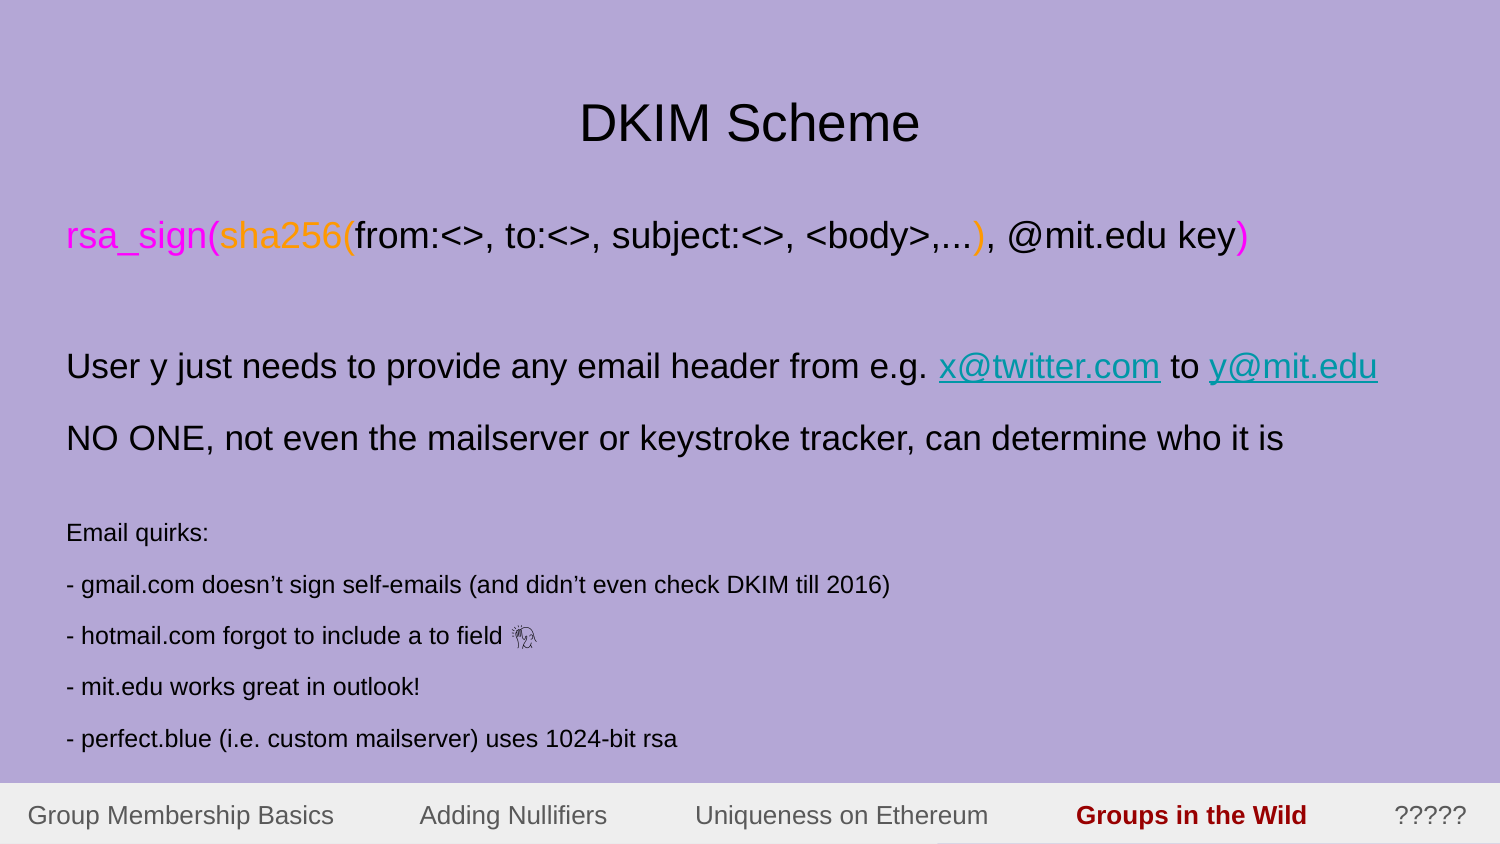

# DKIM Scheme
rsa_sign(sha256(from:<>, to:<>, subject:<>, <body>,...), @mit.edu key)
User y just needs to provide any email header from e.g. x@twitter.com to y@mit.edu
NO ONE, not even the mailserver or keystroke tracker, can determine who it is
Email quirks:
- gmail.com doesn’t sign self-emails (and didn’t even check DKIM till 2016)
- hotmail.com forgot to include a to field 🤦
- mit.edu works great in outlook!
- perfect.blue (i.e. custom mailserver) uses 1024-bit rsa

Group Membership Basics            Adding Nullifiers            Uniqueness on Ethereum            Groups in the Wild            ?????